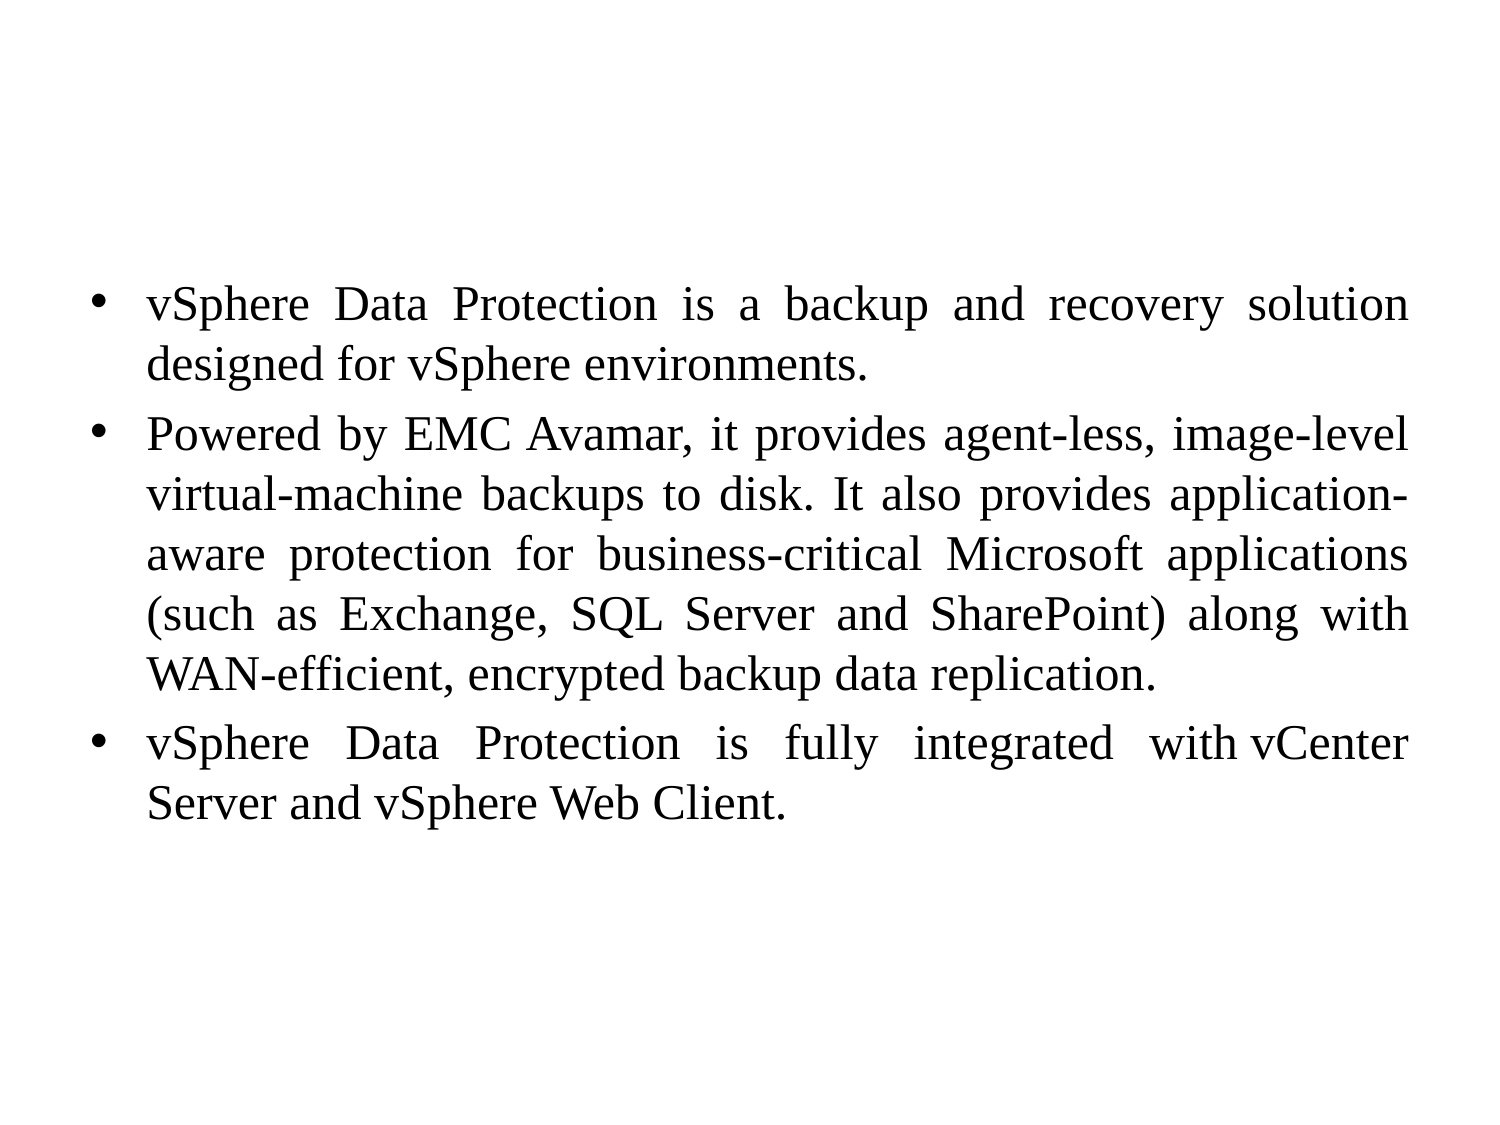

vSphere Data Protection is a backup and recovery solution designed for vSphere environments.
Powered by EMC Avamar, it provides agent-less, image-level virtual-machine backups to disk. It also provides application-aware protection for business-critical Microsoft applications (such as Exchange, SQL Server and SharePoint) along with WAN-efficient, encrypted backup data replication.
vSphere Data Protection is fully integrated with vCenter Server and vSphere Web Client.